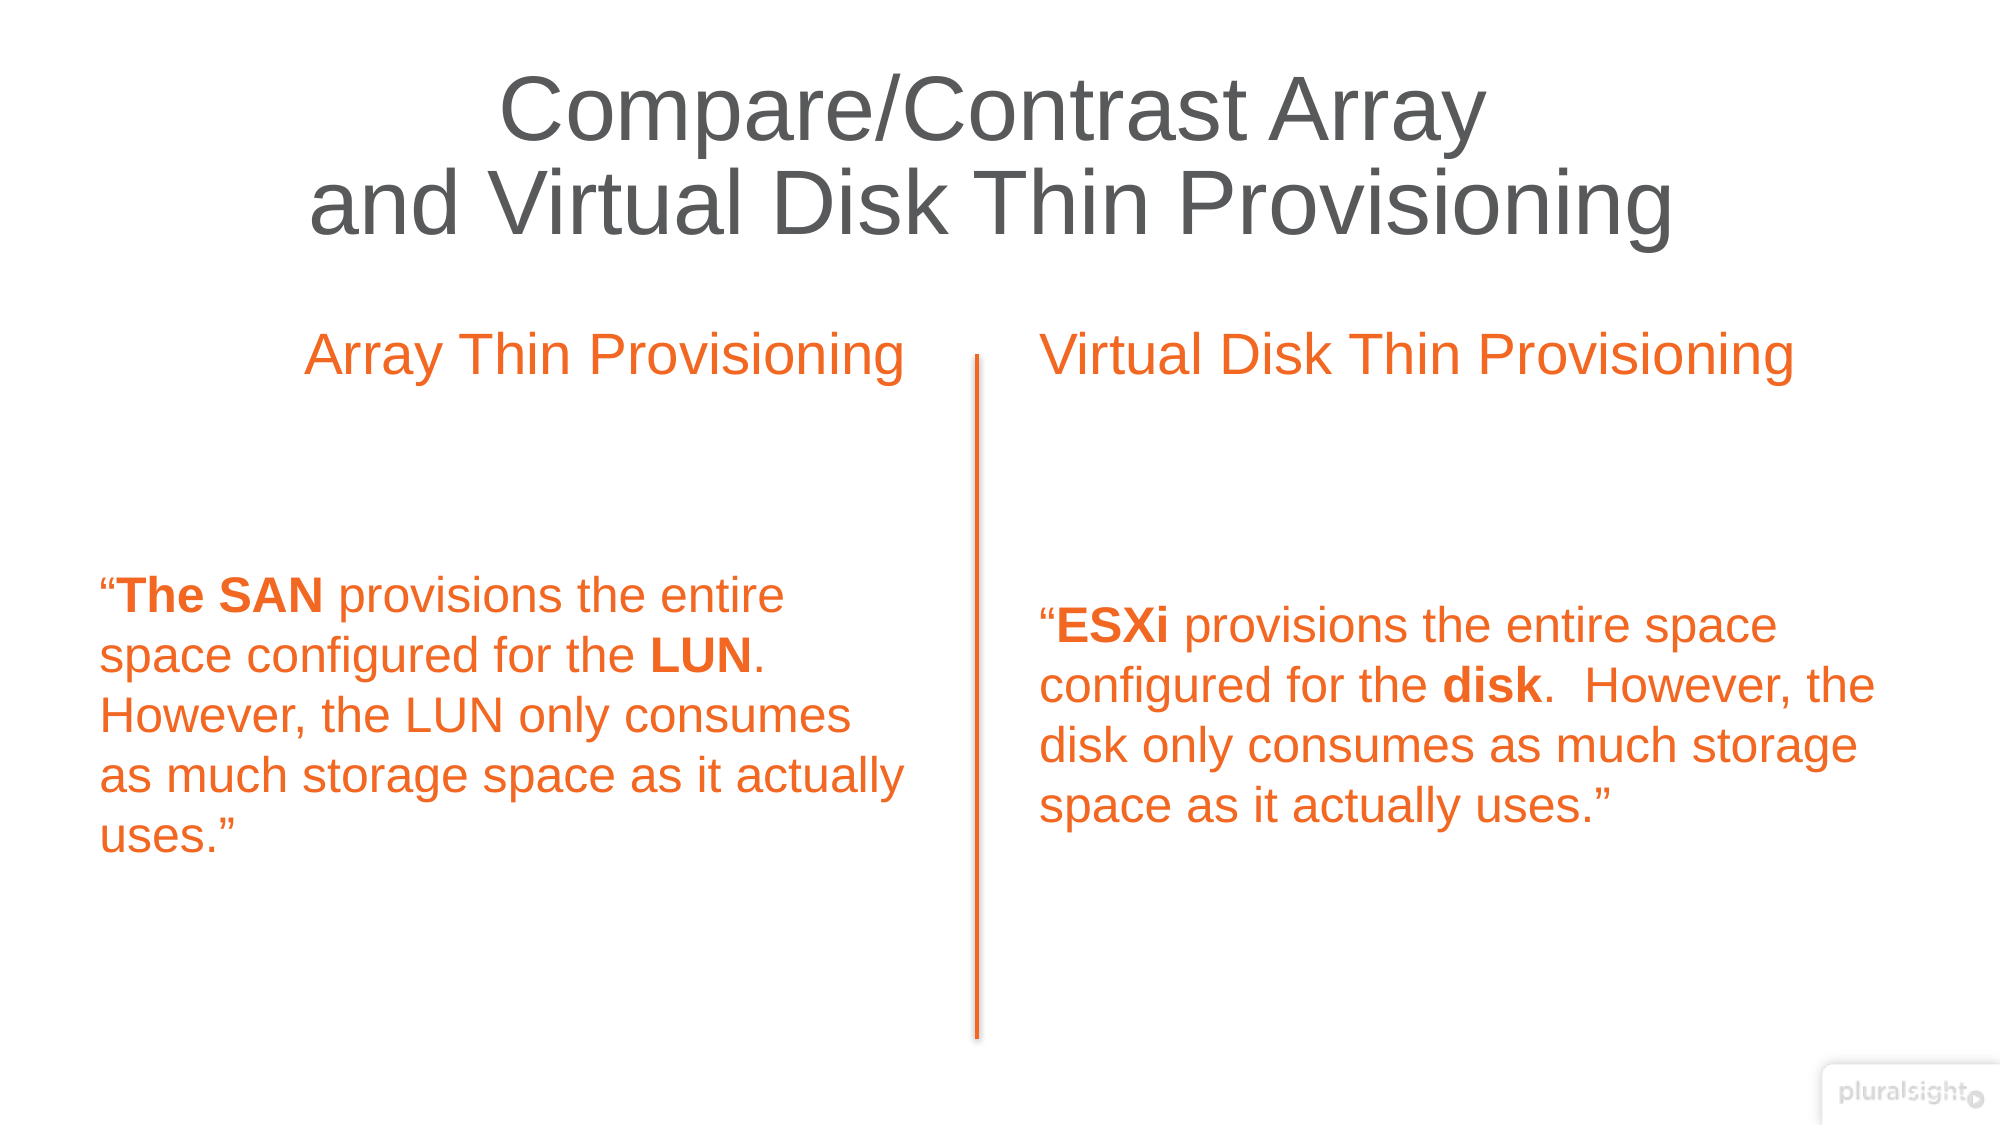

# Compare/Contrast Array and Virtual Disk Thin Provisioning
Array Thin Provisioning
Virtual Disk Thin Provisioning
“The SAN provisions the entire space configured for the LUN.  However, the LUN only consumes as much storage space as it actually uses.”
“ESXi provisions the entire space
configured for the disk.  However, the
disk only consumes as much storage
space as it actually uses.”